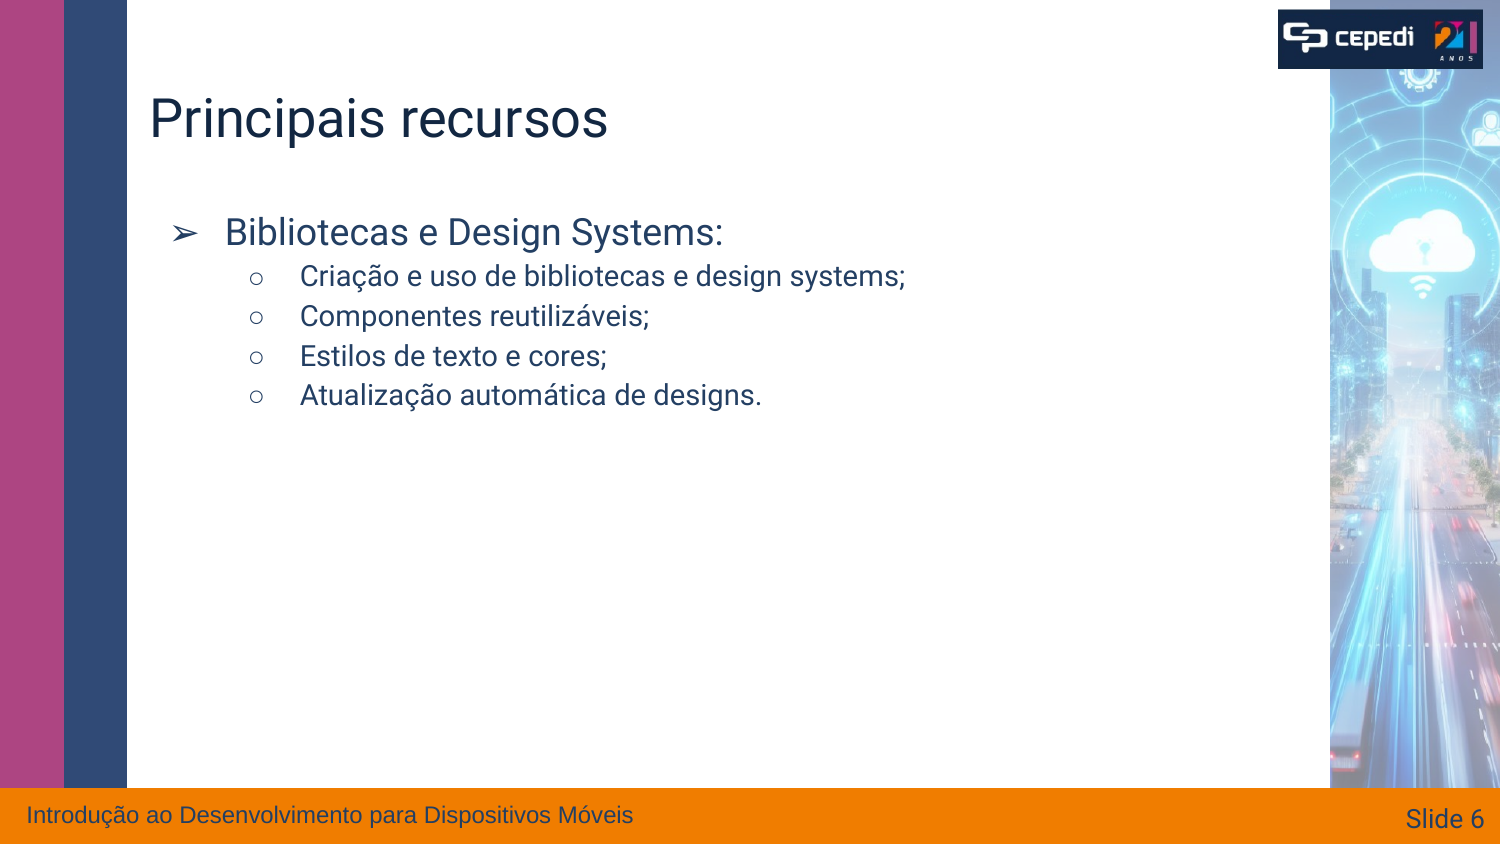

# Principais recursos
Bibliotecas e Design Systems:
Criação e uso de bibliotecas e design systems;
Componentes reutilizáveis;
Estilos de texto e cores;
Atualização automática de designs.
Introdução ao Desenvolvimento para Dispositivos Móveis
Slide 6